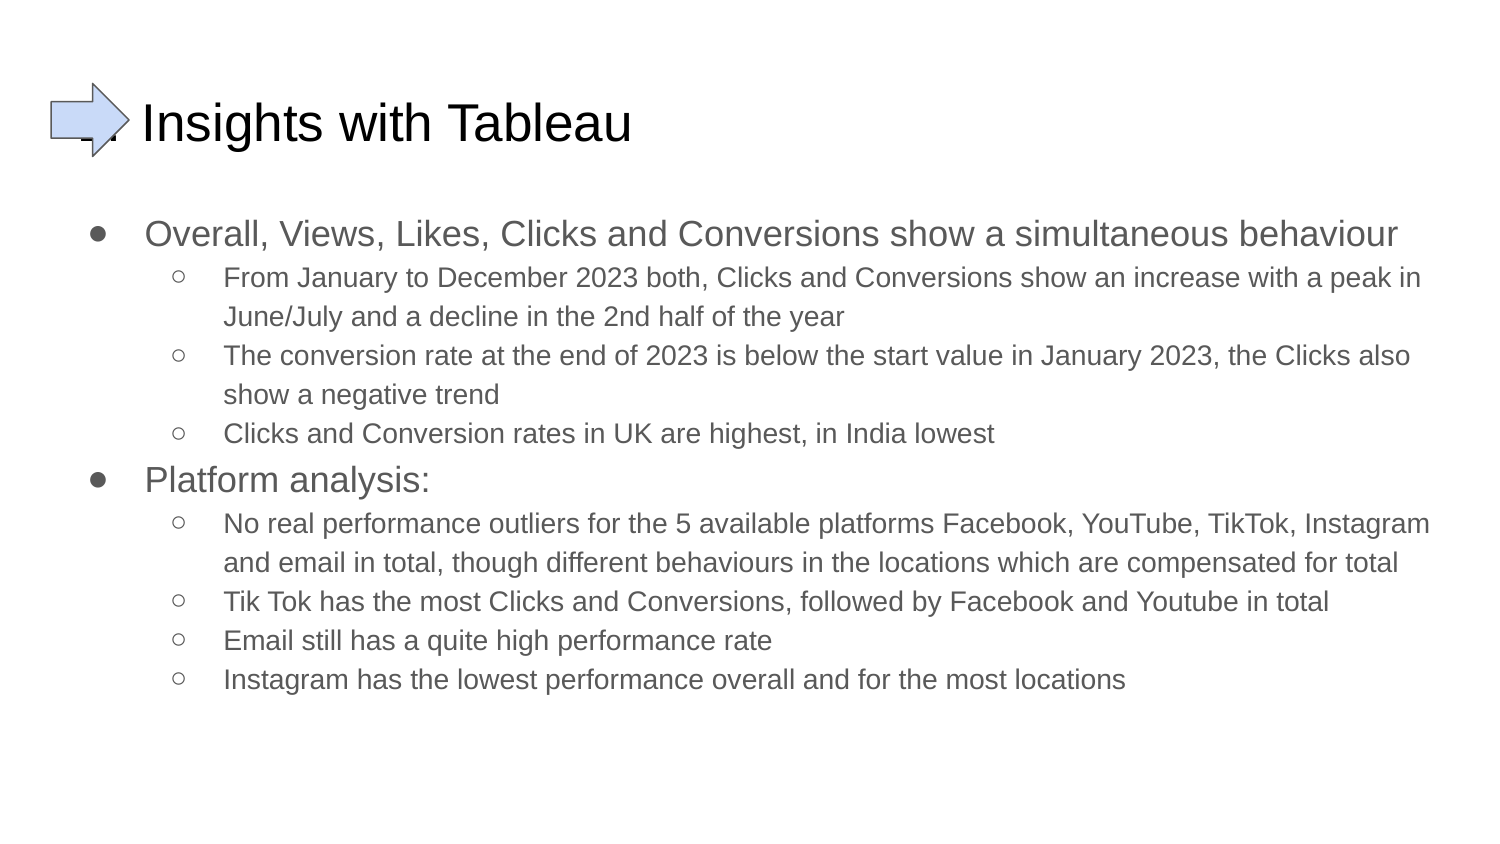

# Insights with Tableau

Overall, Views, Likes, Clicks and Conversions show a simultaneous behaviour
From January to December 2023 both, Clicks and Conversions show an increase with a peak in June/July and a decline in the 2nd half of the year
The conversion rate at the end of 2023 is below the start value in January 2023, the Clicks also show a negative trend
Clicks and Conversion rates in UK are highest, in India lowest
Platform analysis:
No real performance outliers for the 5 available platforms Facebook, YouTube, TikTok, Instagram and email in total, though different behaviours in the locations which are compensated for total
Tik Tok has the most Clicks and Conversions, followed by Facebook and Youtube in total
Email still has a quite high performance rate
Instagram has the lowest performance overall and for the most locations